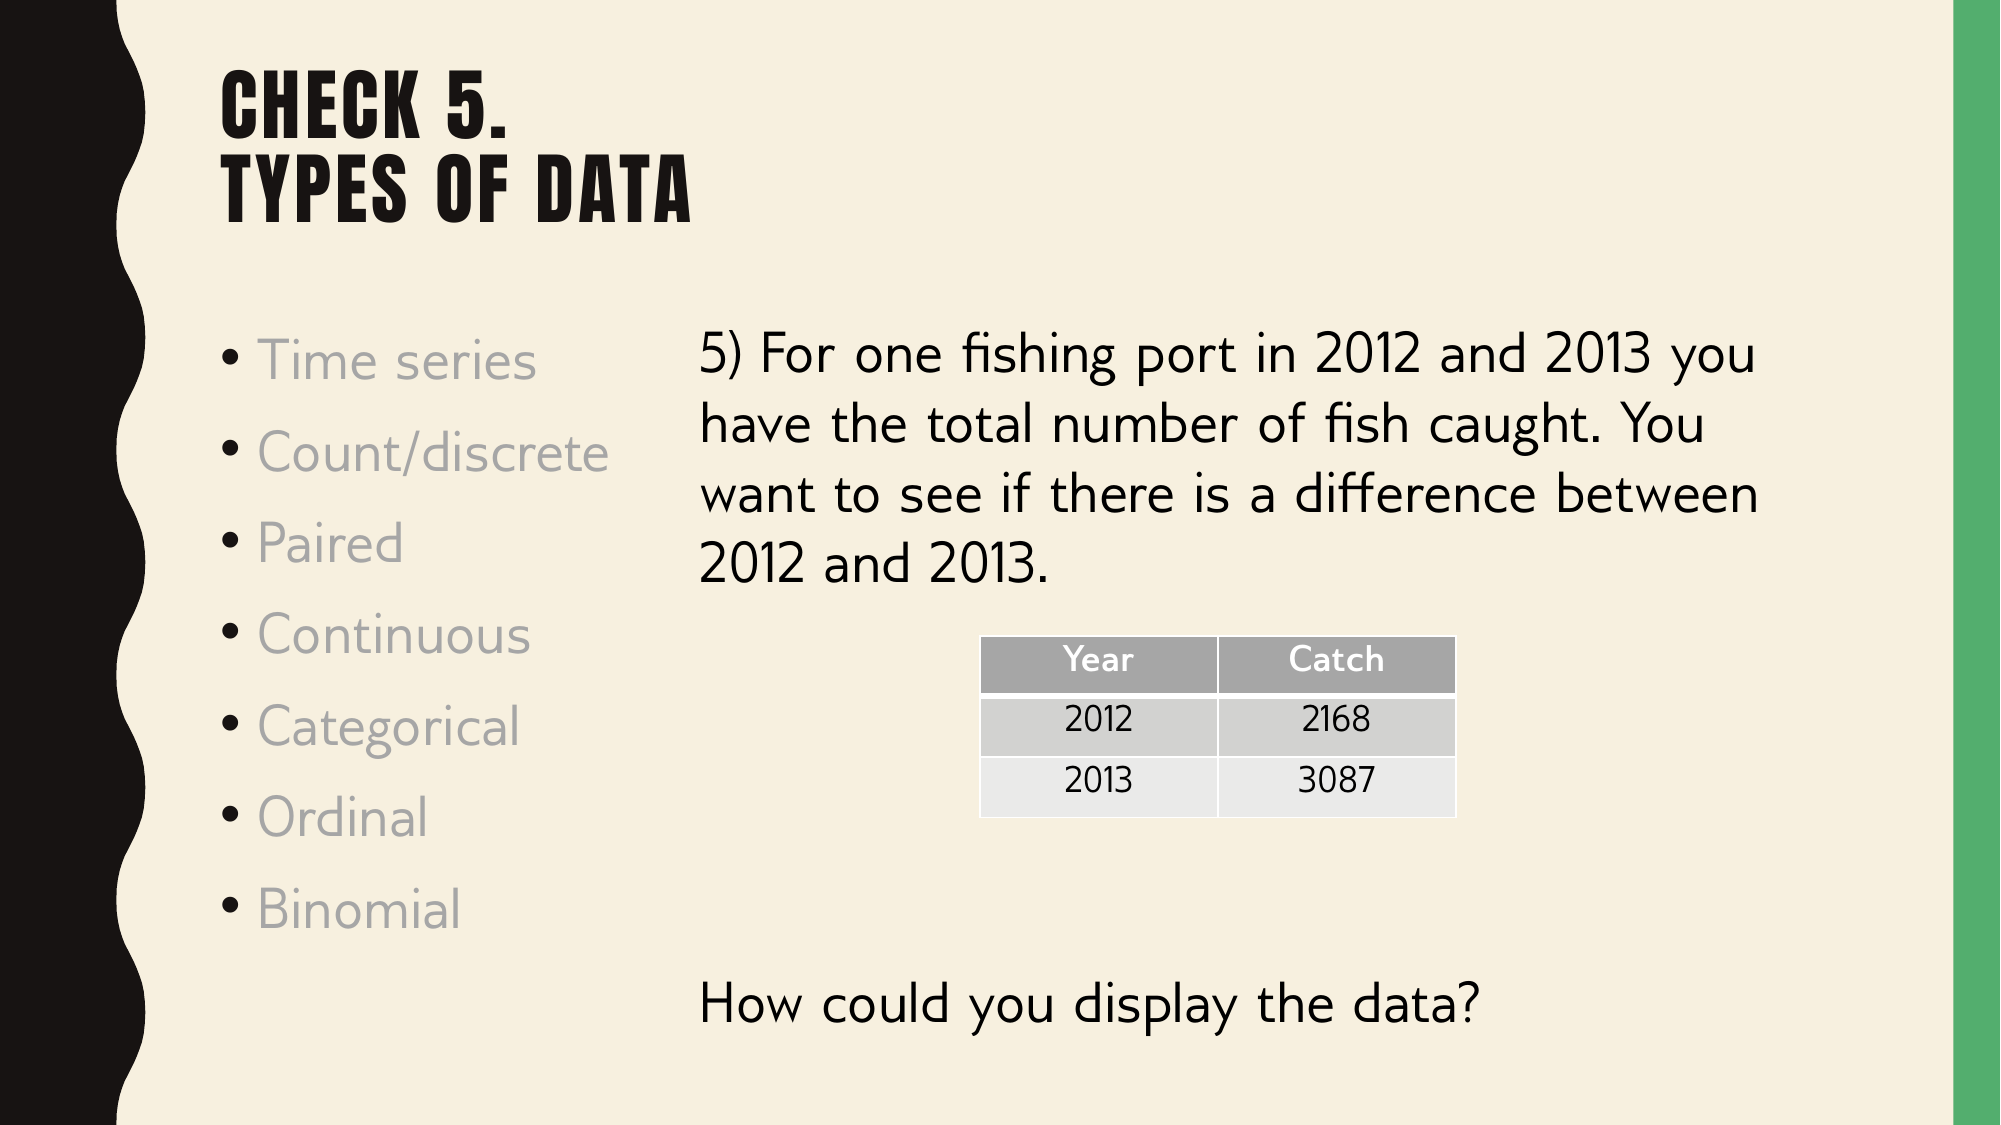

# Check 5. Types of data
Time series
Count/discrete
Paired
Continuous
Categorical
Ordinal
Binomial
5) For one fishing port in 2012 and 2013 you have the total number of fish caught. You want to see if there is a difference between 2012 and 2013.
| Year | Catch |
| --- | --- |
| 2012 | 2168 |
| 2013 | 3087 |
How could you display the data?